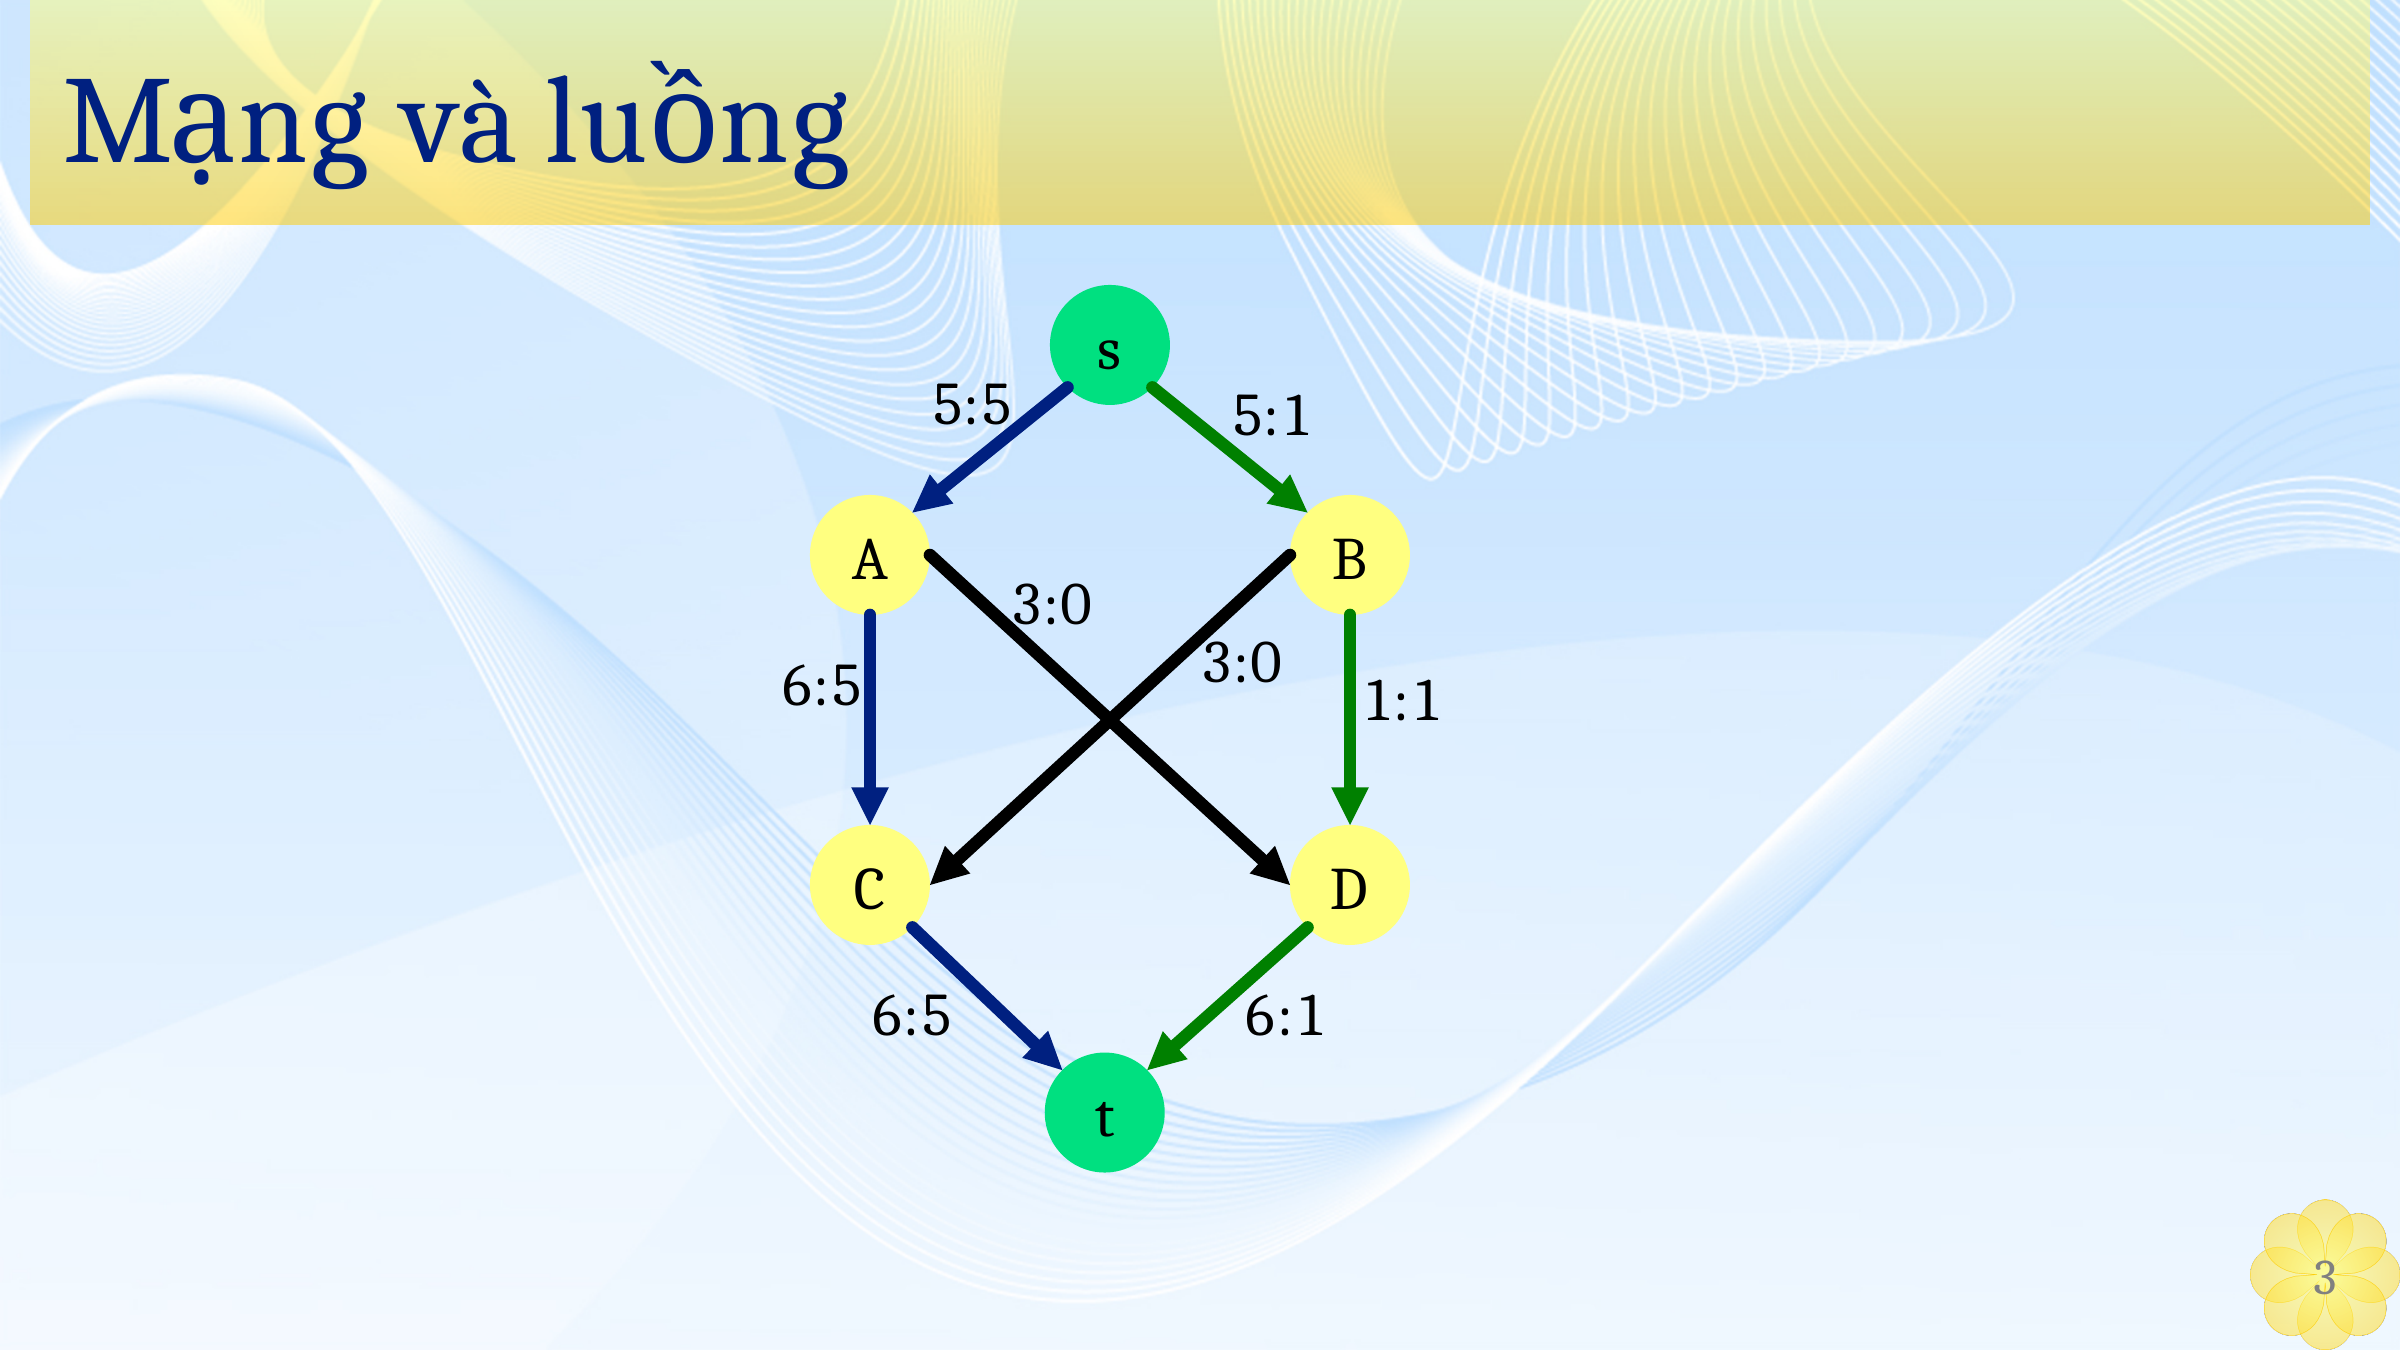

# Mạng và luồng
s
A
B
C
D
t
5:5
5:1
3:0
3:0
6:5
1:1
6:5
6:1
3